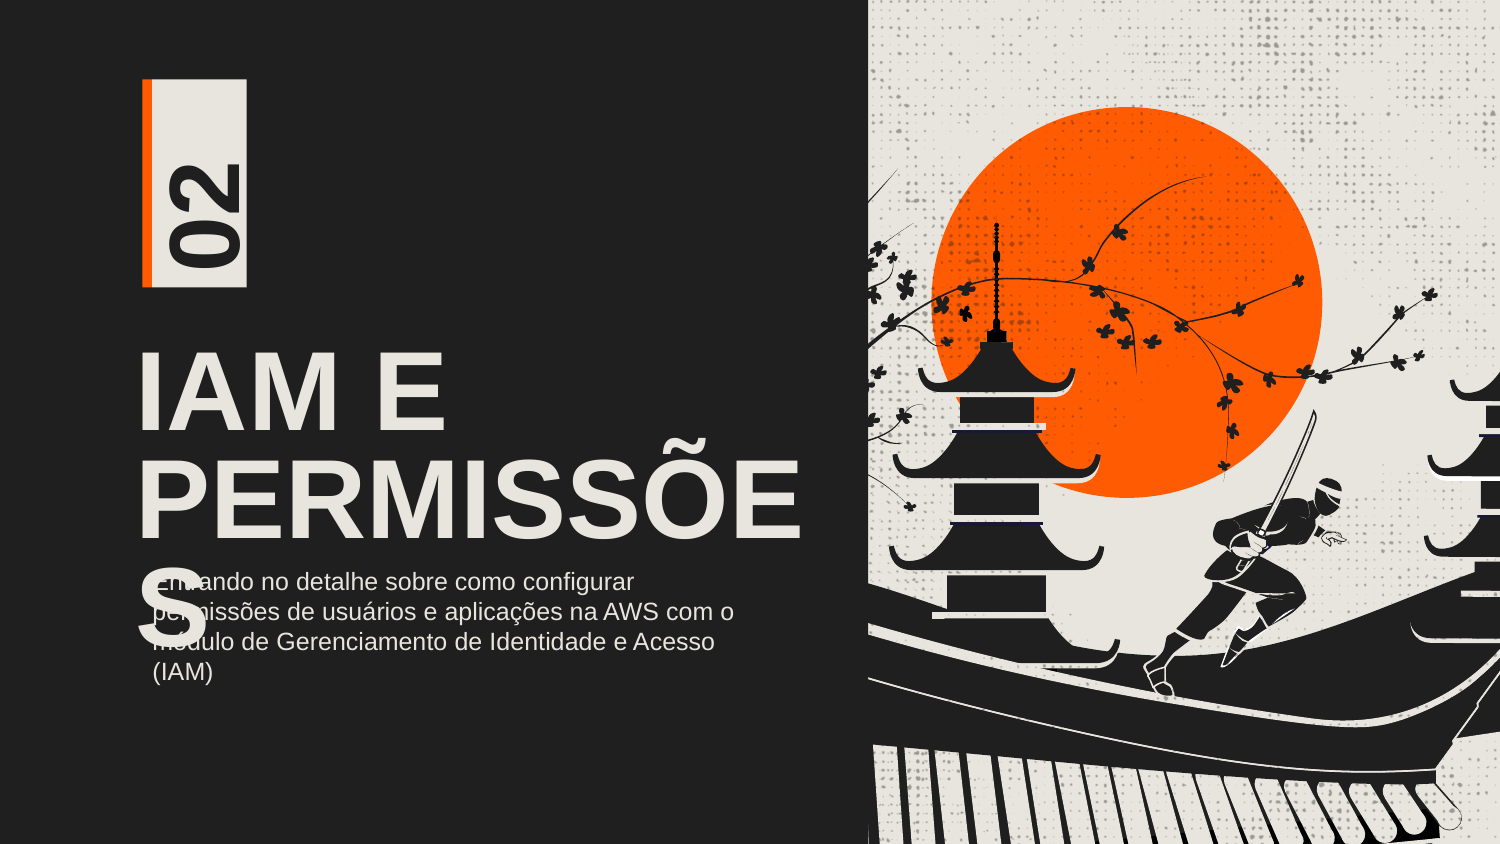

02
# IAM E PERMISSÕES
Entrando no detalhe sobre como configurar permissões de usuários e aplicações na AWS com o módulo de Gerenciamento de Identidade e Acesso (IAM)